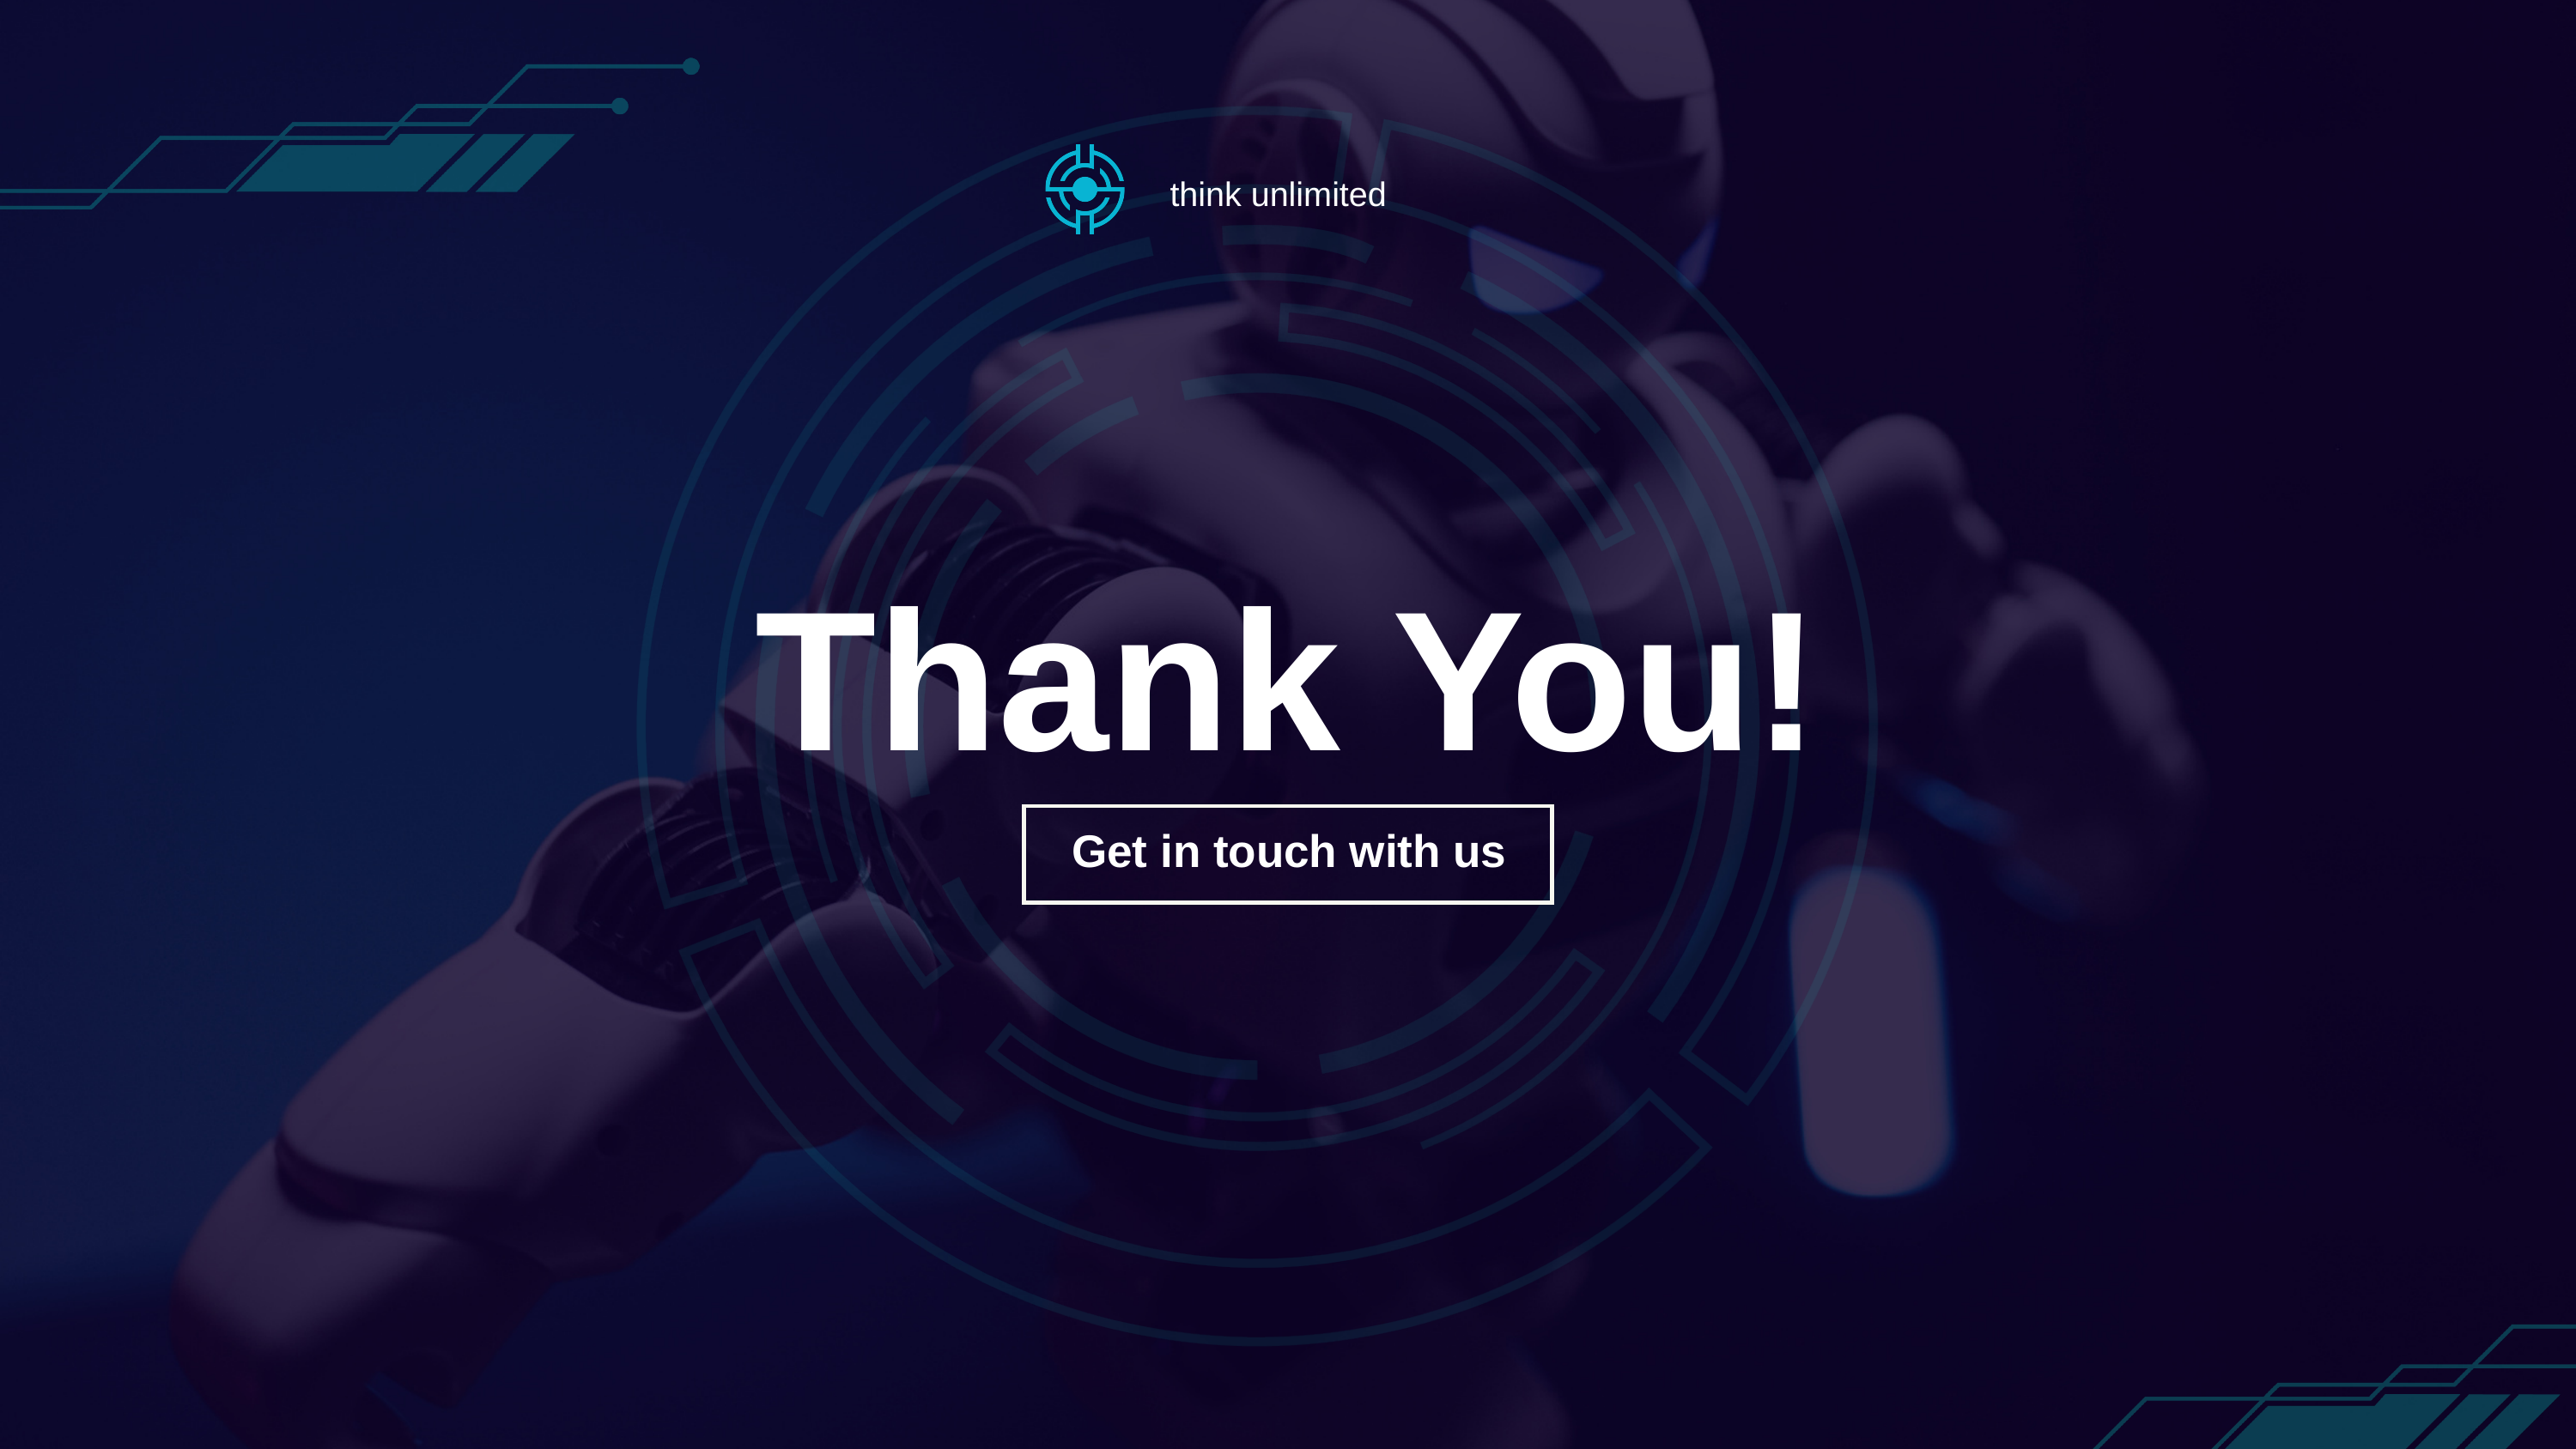

think unlimited
Thank You!

Get in touch with us